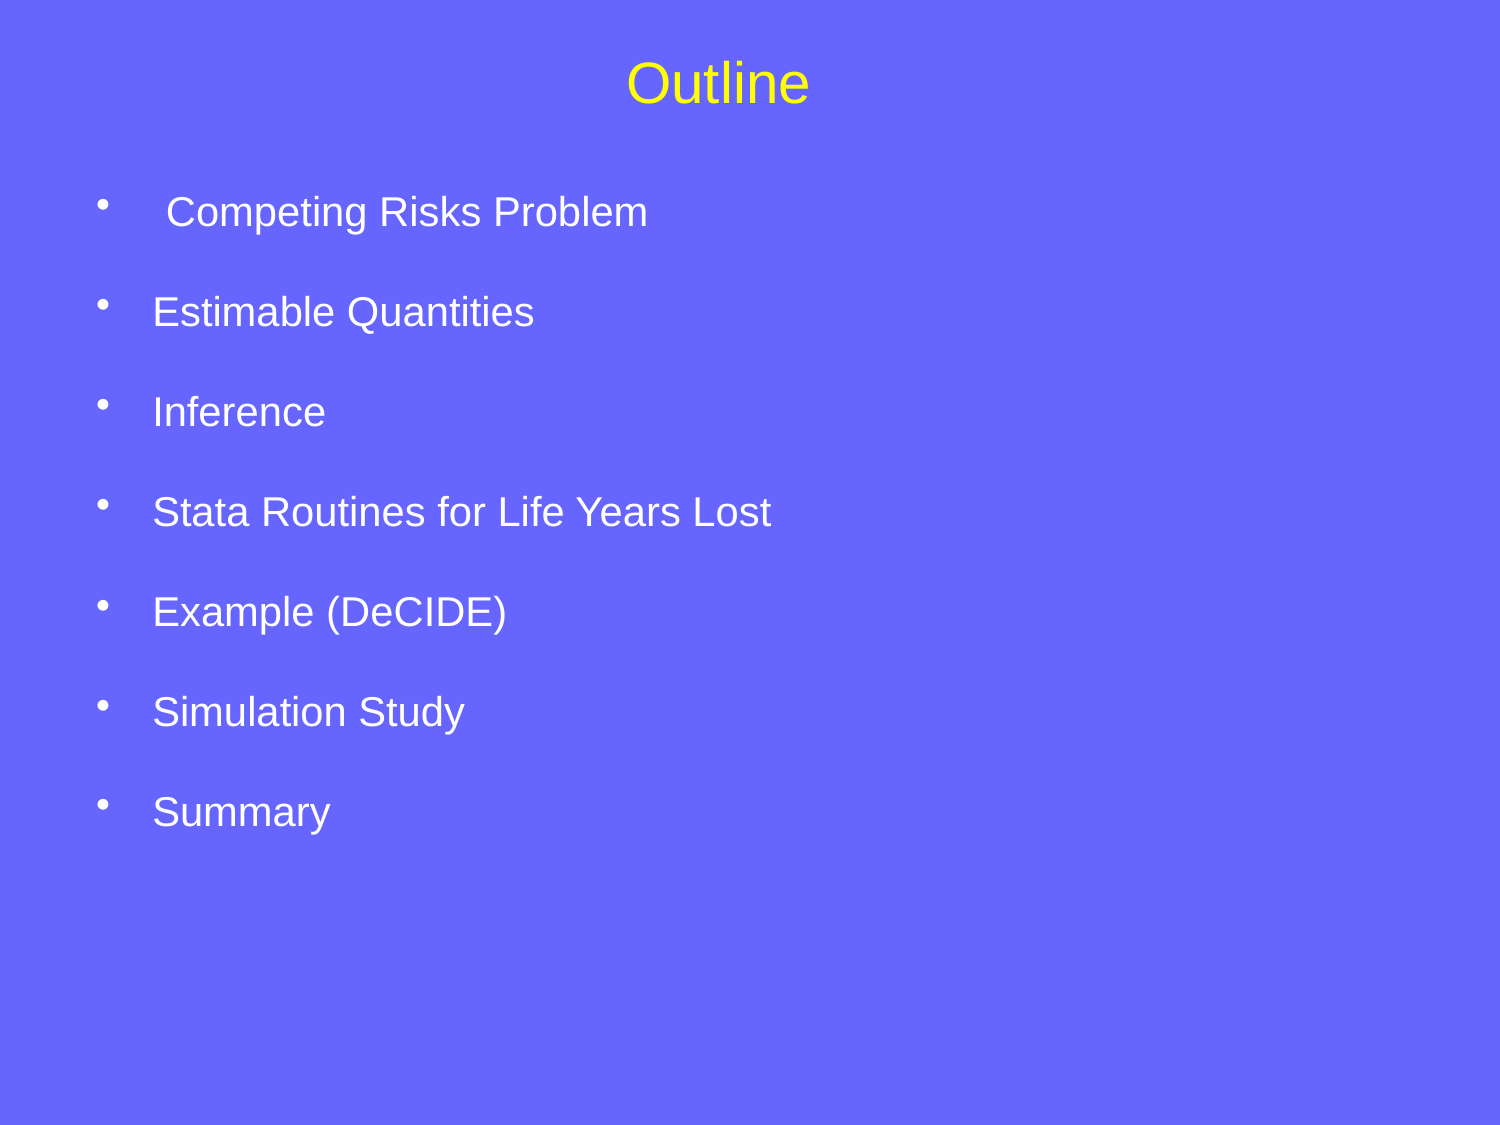

Outline

   Competing Risks Problem

Estimable Quantities

Inference

Stata Routines for Life Years Lost

Example (DeCIDE)

Simulation Study

Summary